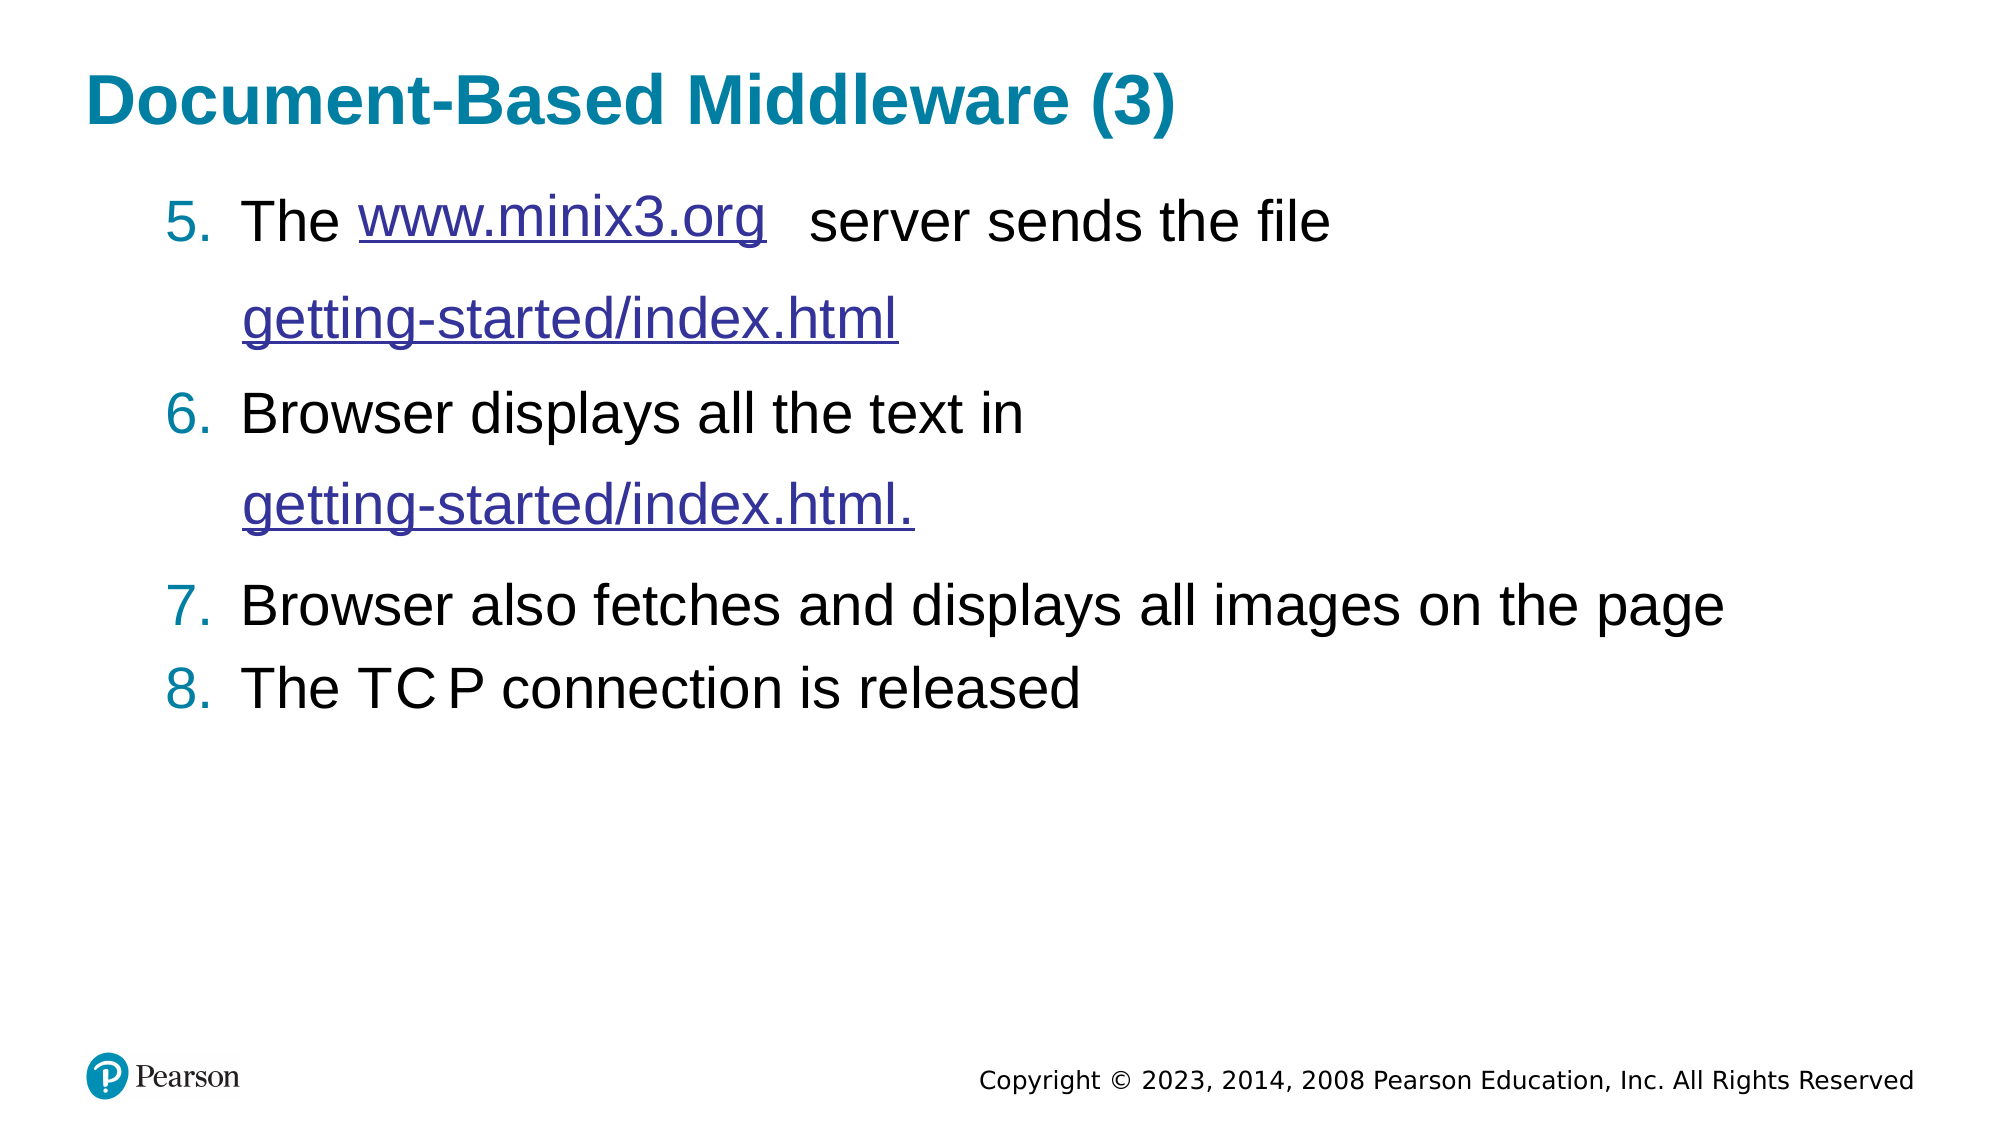

# Document-Based Middleware (3)
www.minix3.org
The
server sends the file
getting-started/index.html
Browser displays all the text in
getting-started/index.html.
Browser also fetches and displays all images on the page
The T C P connection is released